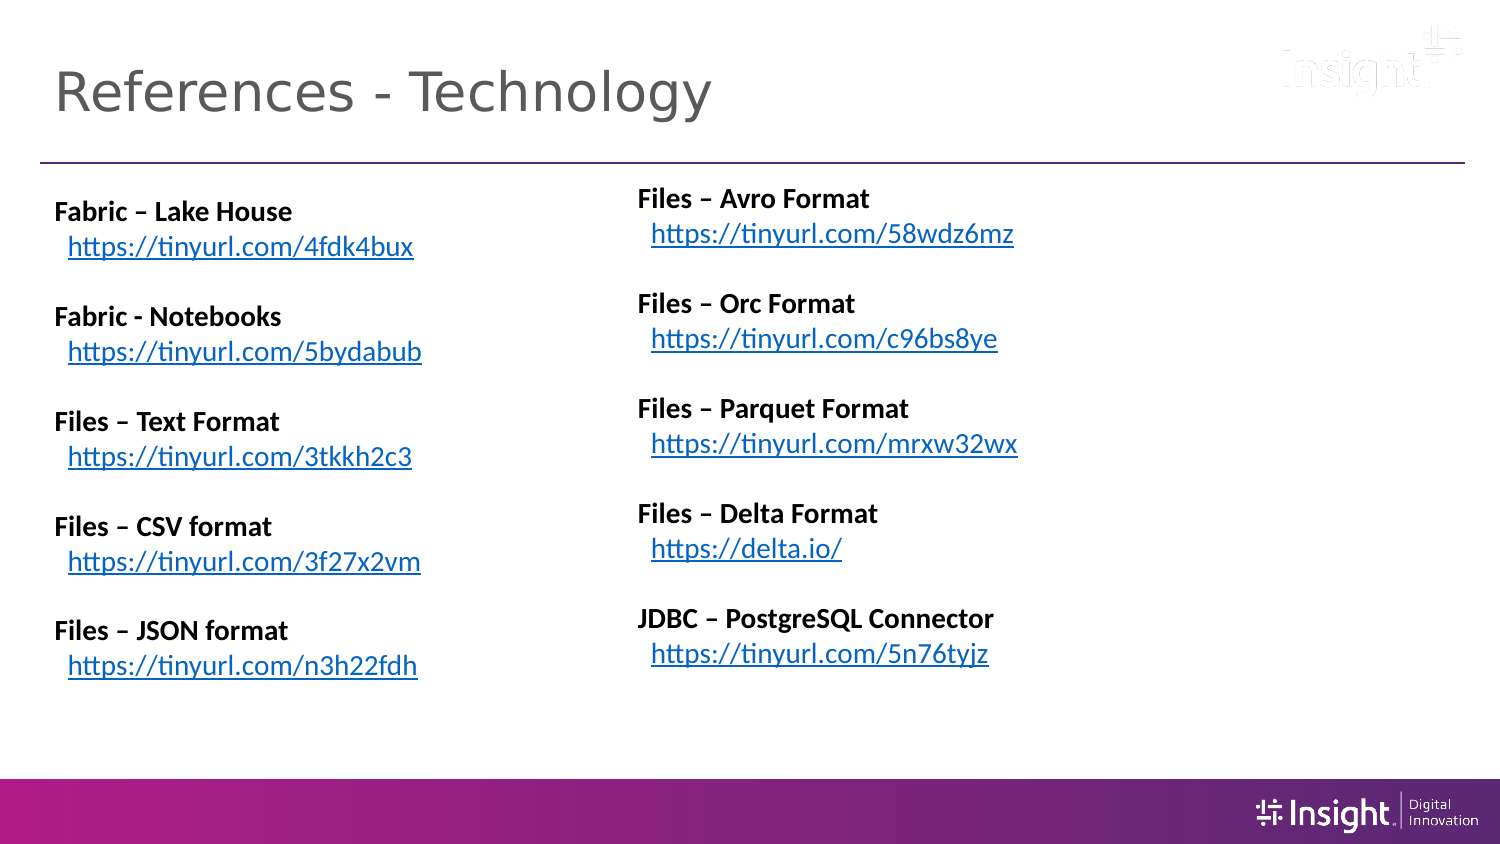

# References - Technology
Files – Avro Format
  https://tinyurl.com/58wdz6mz

Files – Orc Format
  https://tinyurl.com/c96bs8ye

Files – Parquet Format
  https://tinyurl.com/mrxw32wx

Files – Delta Format
  https://delta.io/

JDBC – PostgreSQL Connector
  https://tinyurl.com/5n76tyjz

Fabric – Lake House
  https://tinyurl.com/4fdk4bux

Fabric - Notebooks
  https://tinyurl.com/5bydabub

Files – Text Format
  https://tinyurl.com/3tkkh2c3

Files – CSV format
  https://tinyurl.com/3f27x2vm

Files – JSON format
  https://tinyurl.com/n3h22fdh